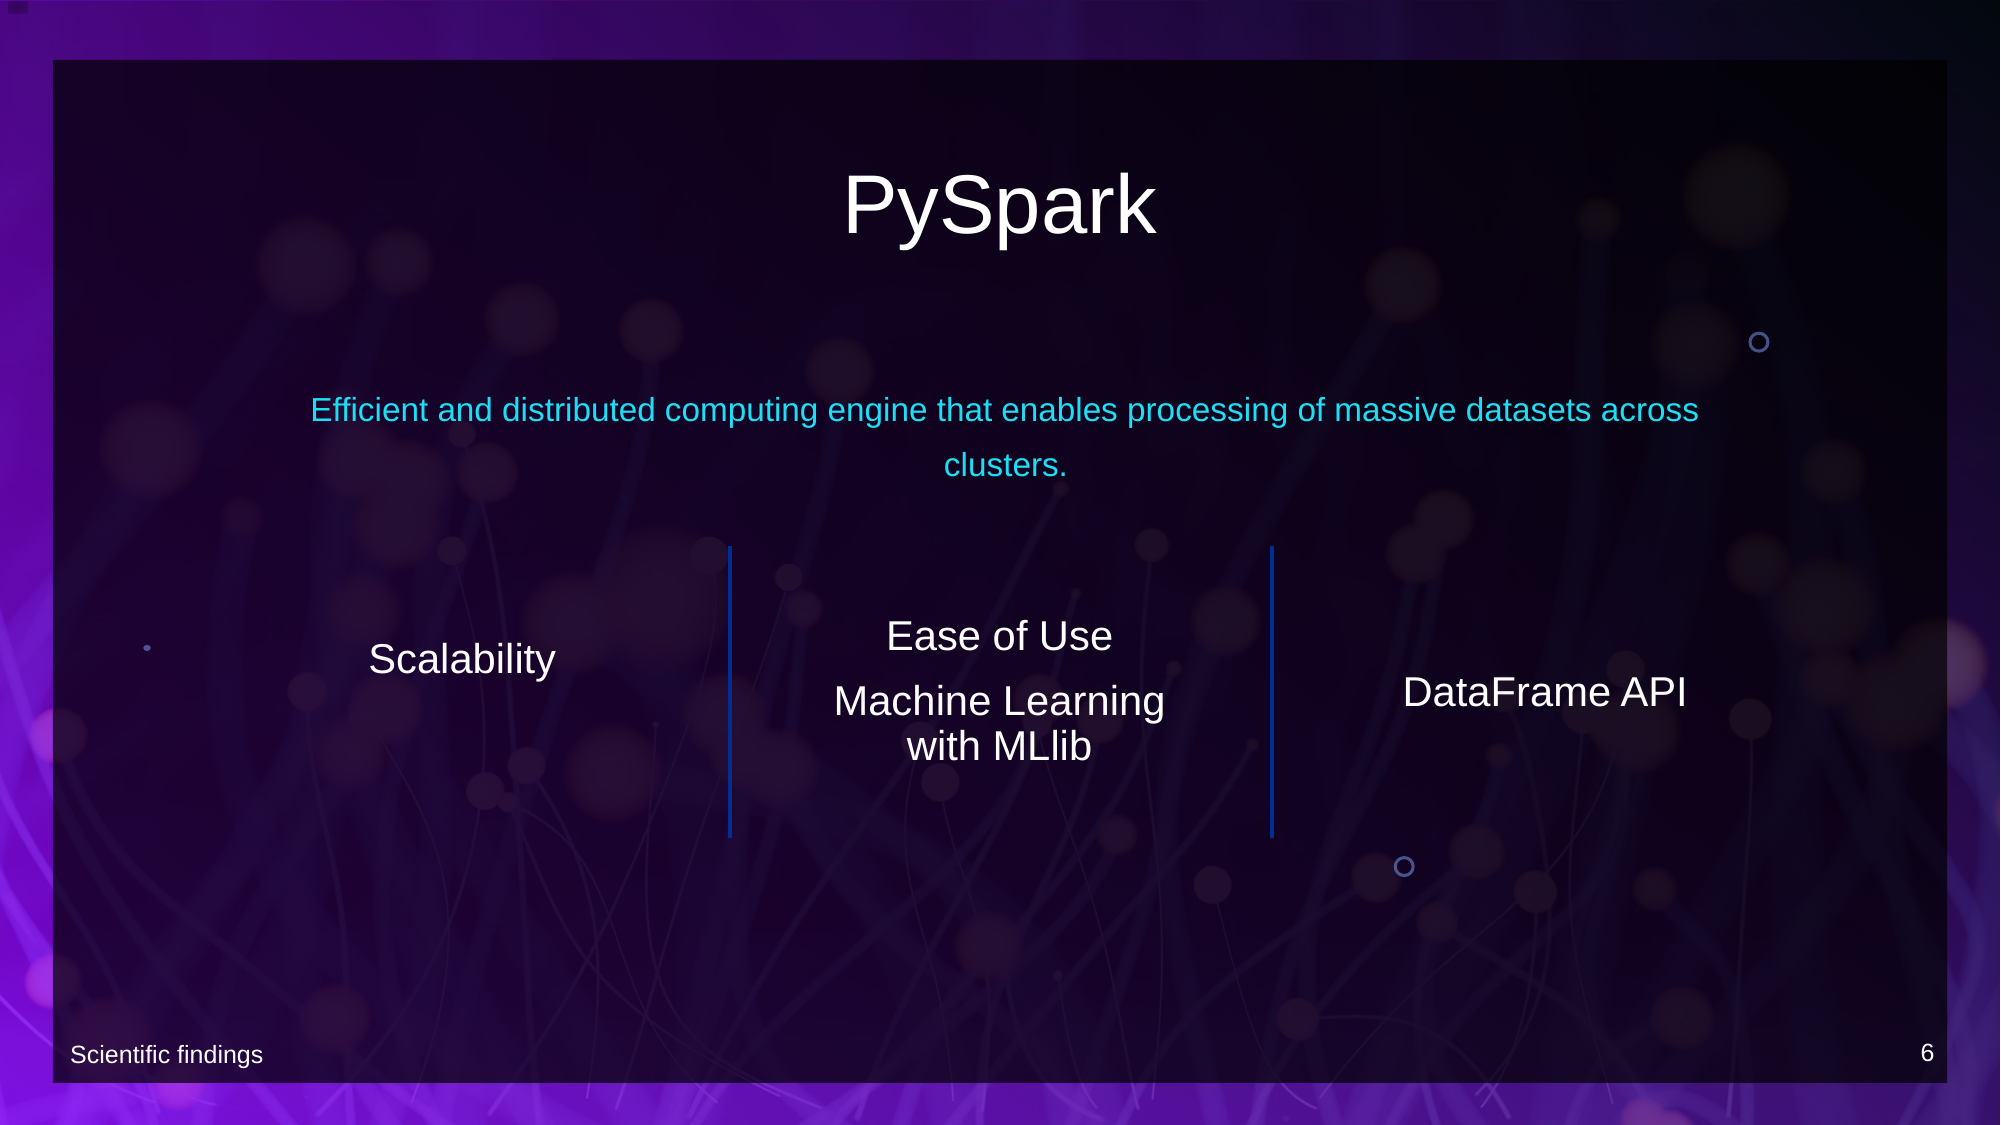

# PySpark
Efficient and distributed computing engine that enables processing of massive datasets across clusters.
Ease of Use
Machine Learning with MLlib
Scalability

DataFrame API
6
Scientific findings